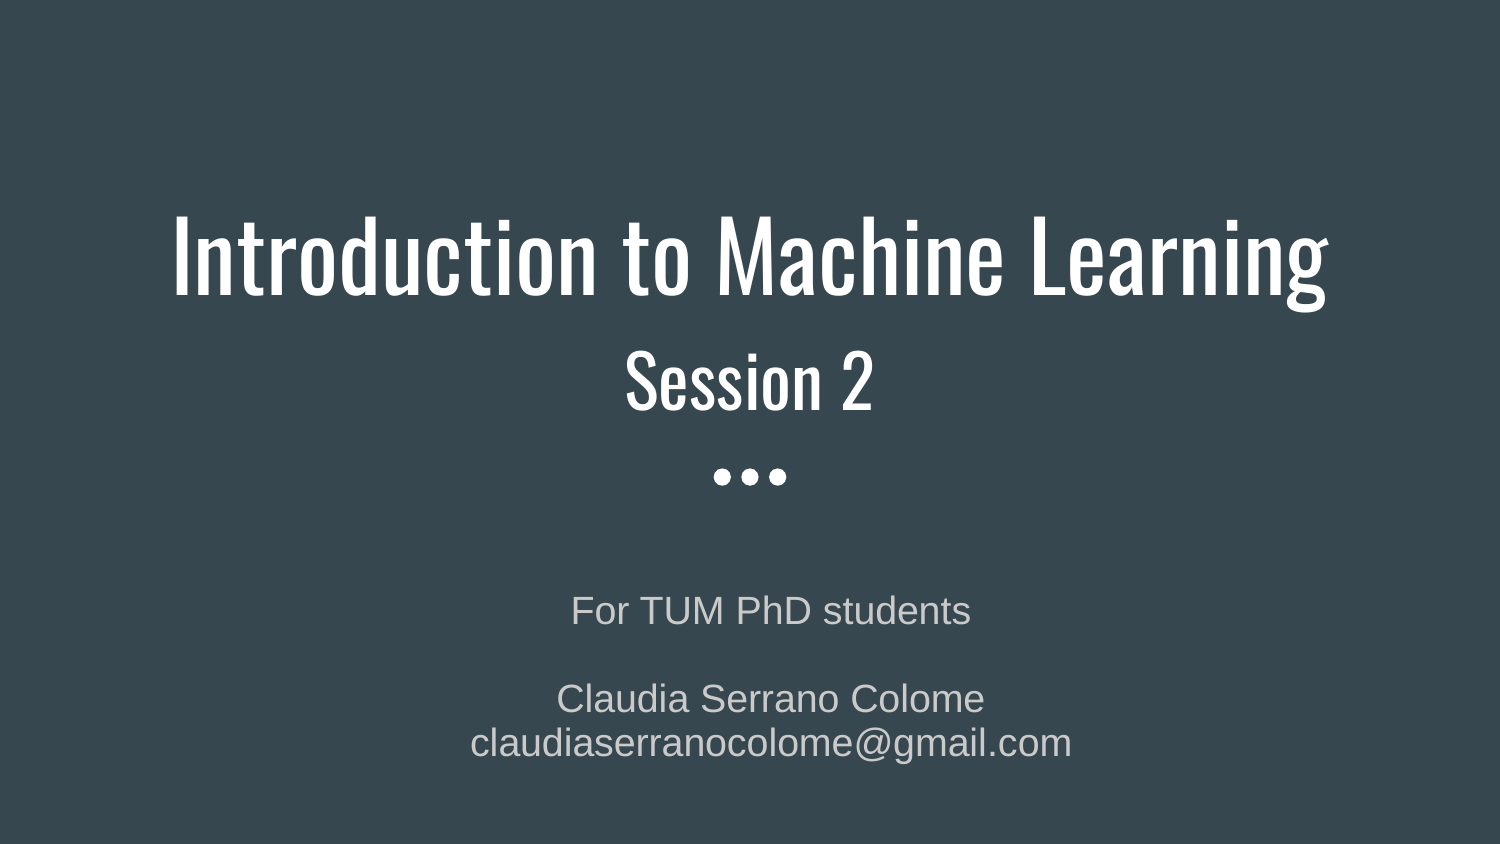

# Introduction to Machine Learning
Session 2
For TUM PhD students

Claudia Serrano Colome
claudiaserranocolome@gmail.com